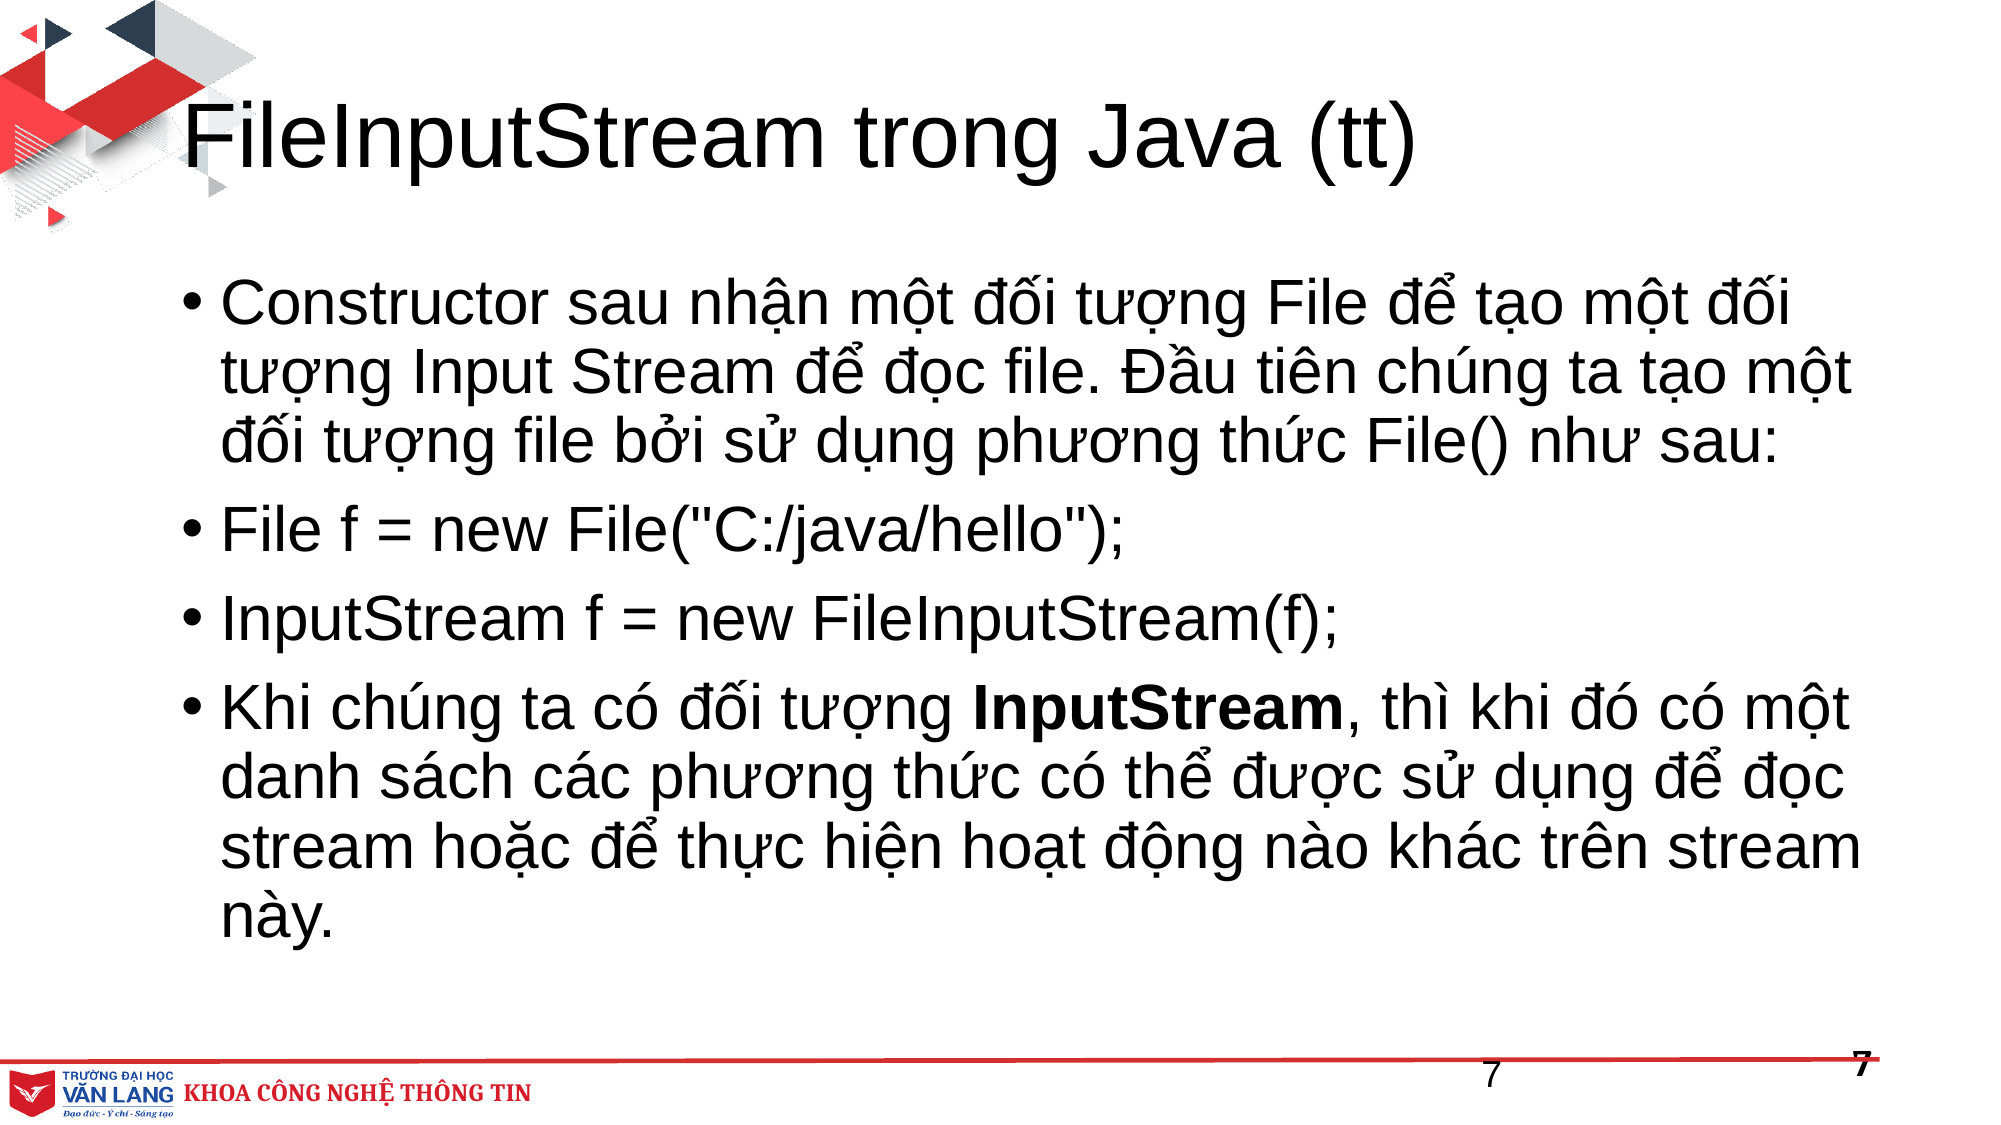

# FileInputStream trong Java (tt)
Constructor sau nhận một đối tượng File để tạo một đối tượng Input Stream để đọc file. Đầu tiên chúng ta tạo một đối tượng file bởi sử dụng phương thức File() như sau:
File f = new File("C:/java/hello");
InputStream f = new FileInputStream(f);
Khi chúng ta có đối tượng InputStream, thì khi đó có một danh sách các phương thức có thể được sử dụng để đọc stream hoặc để thực hiện hoạt động nào khác trên stream này.

7